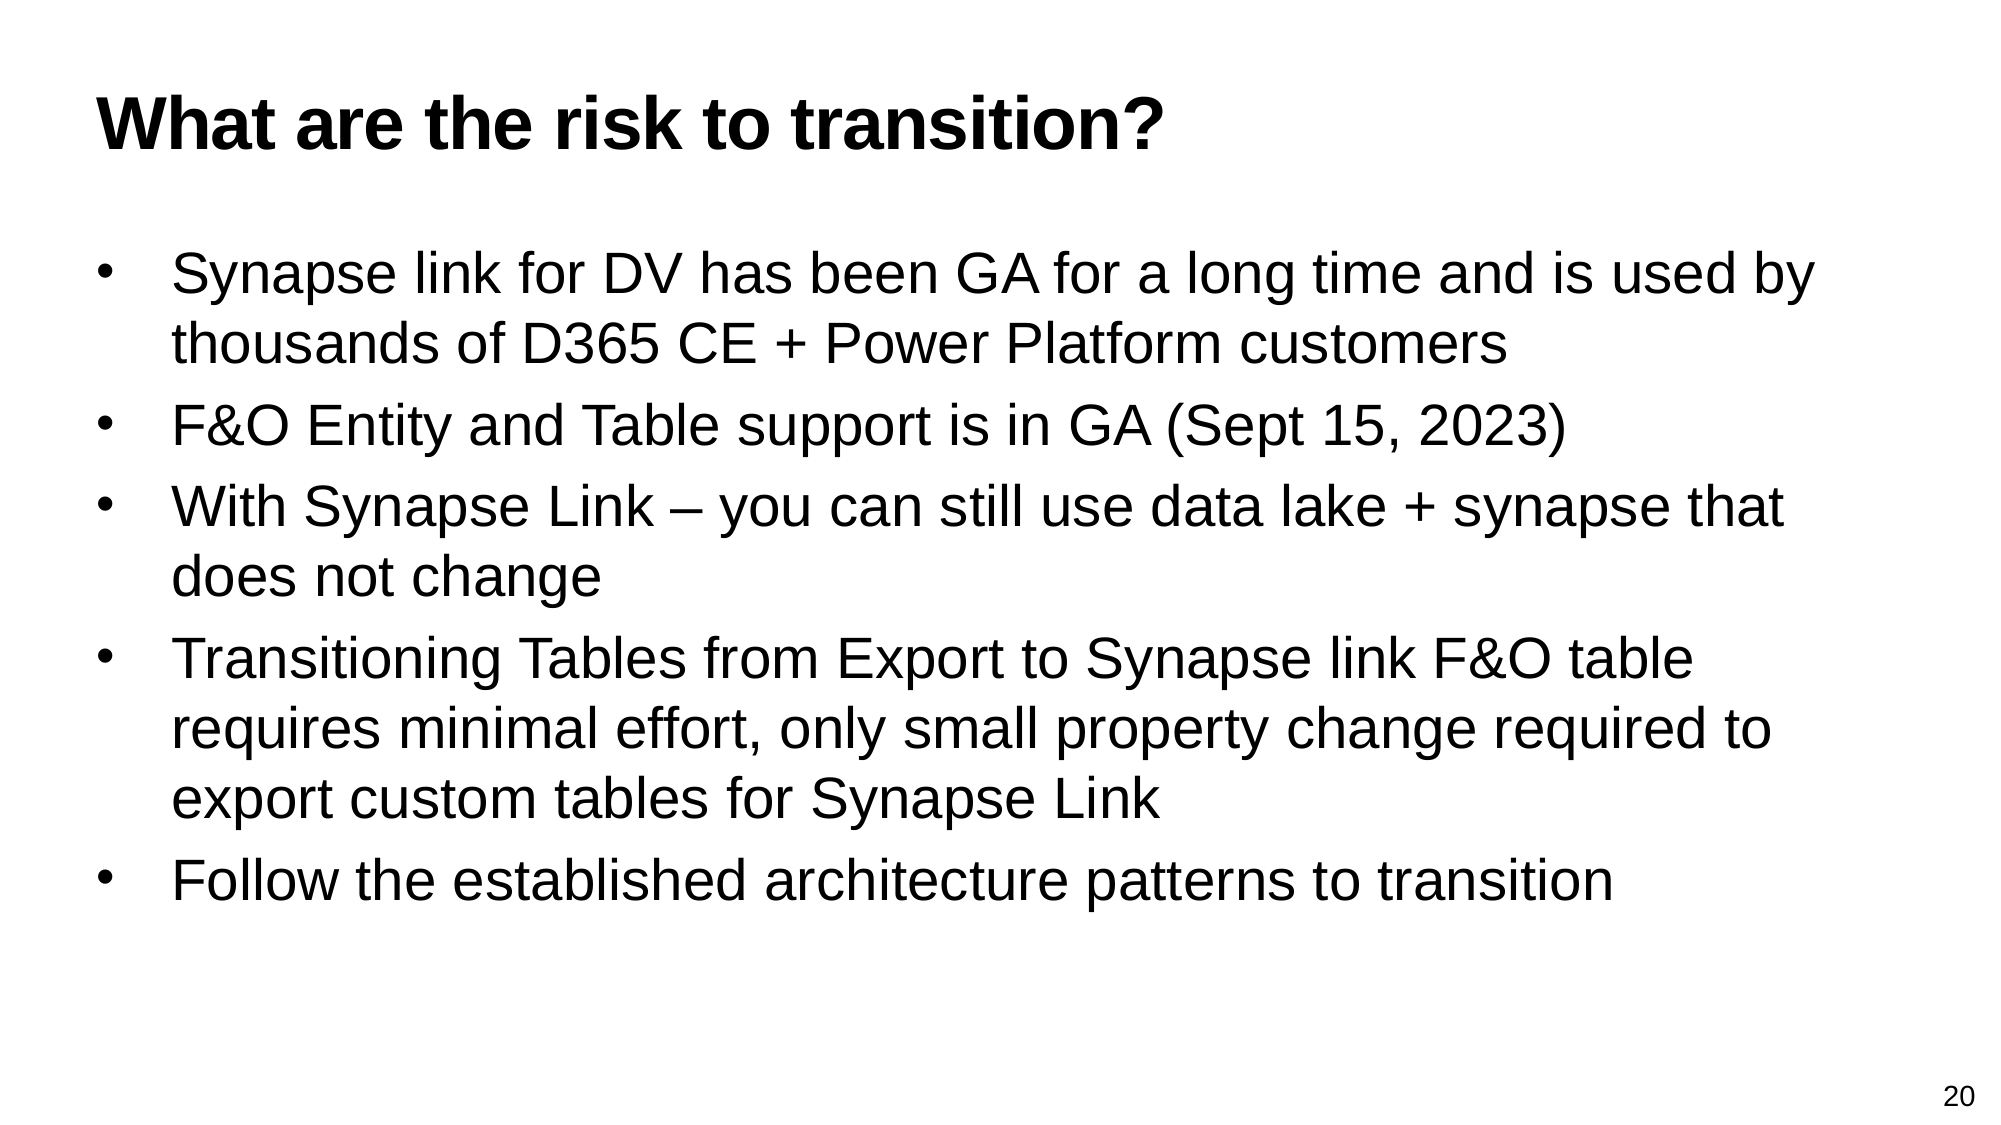

# What are the risk to transition?
Synapse link for DV has been GA for a long time and is used by thousands of D365 CE + Power Platform customers
F&O Entity and Table support is in GA (Sept 15, 2023)
With Synapse Link – you can still use data lake + synapse that does not change
Transitioning Tables from Export to Synapse link F&O table requires minimal effort, only small property change required to export custom tables for Synapse Link
Follow the established architecture patterns to transition